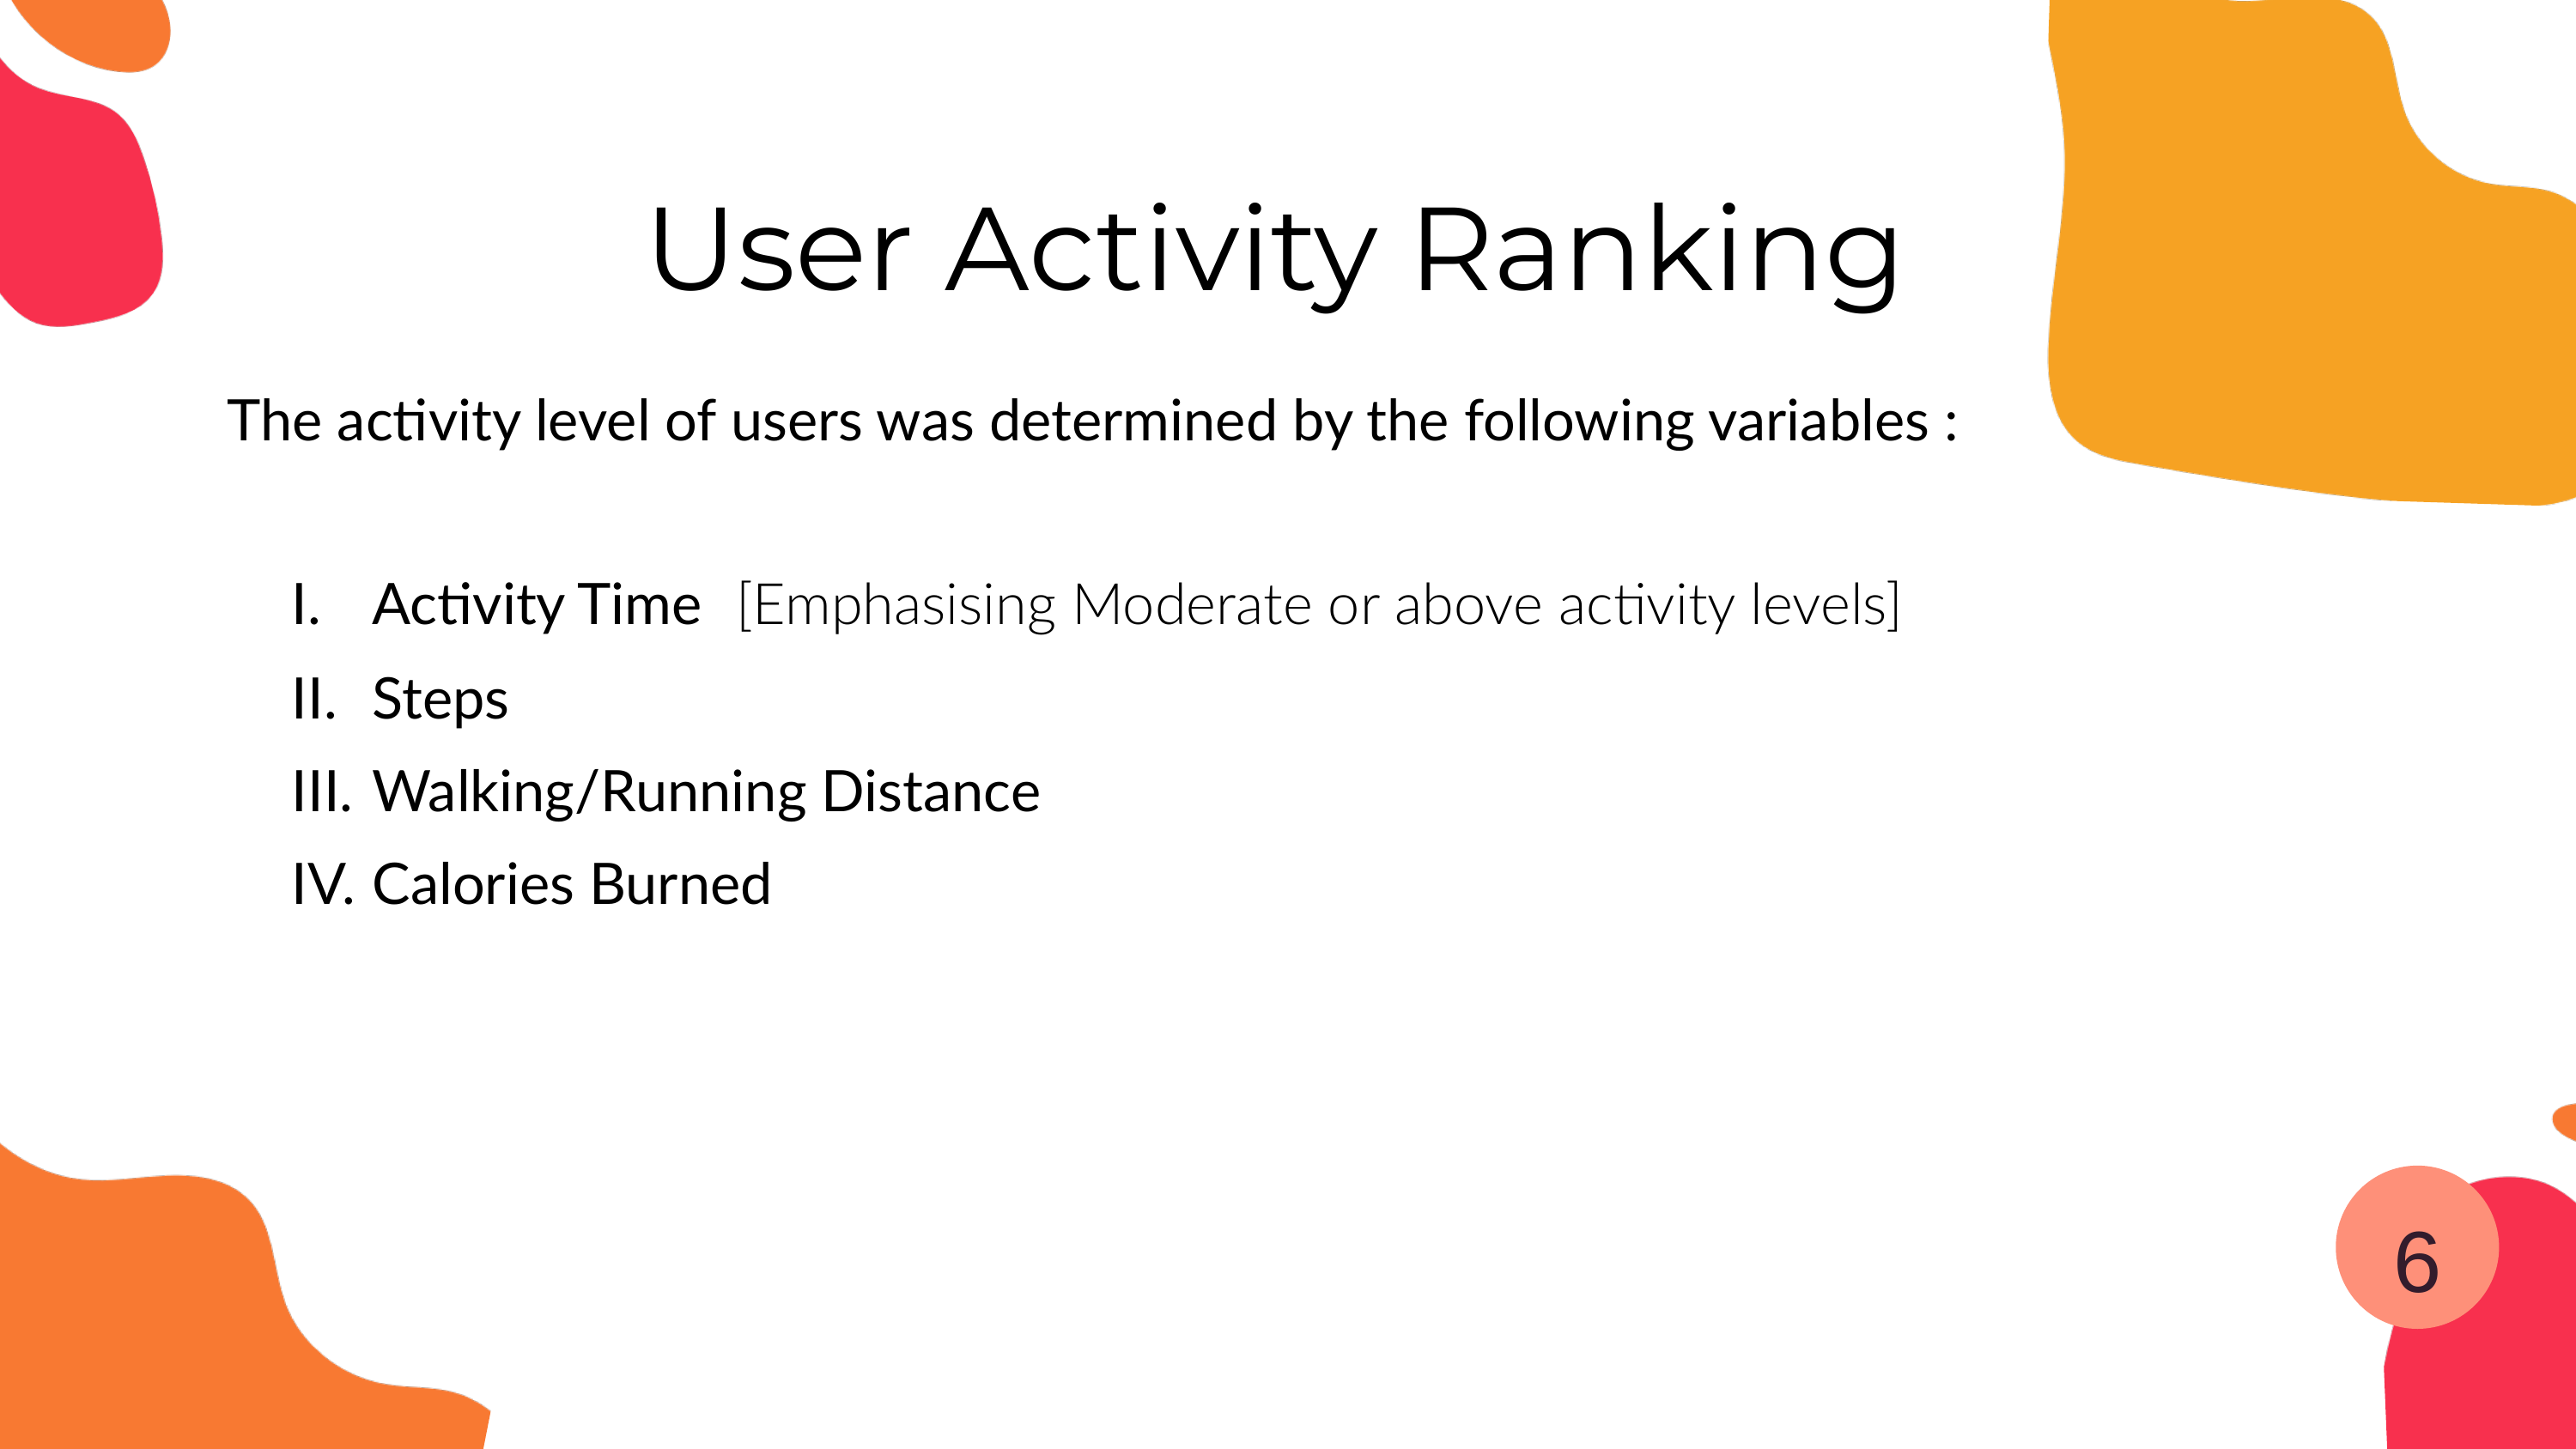

User Activity Ranking
The activity level of users was determined by the following variables :

Activity Time  [Emphasising Moderate or above activity levels]
Steps
Walking/Running Distance
Calories Burned

6